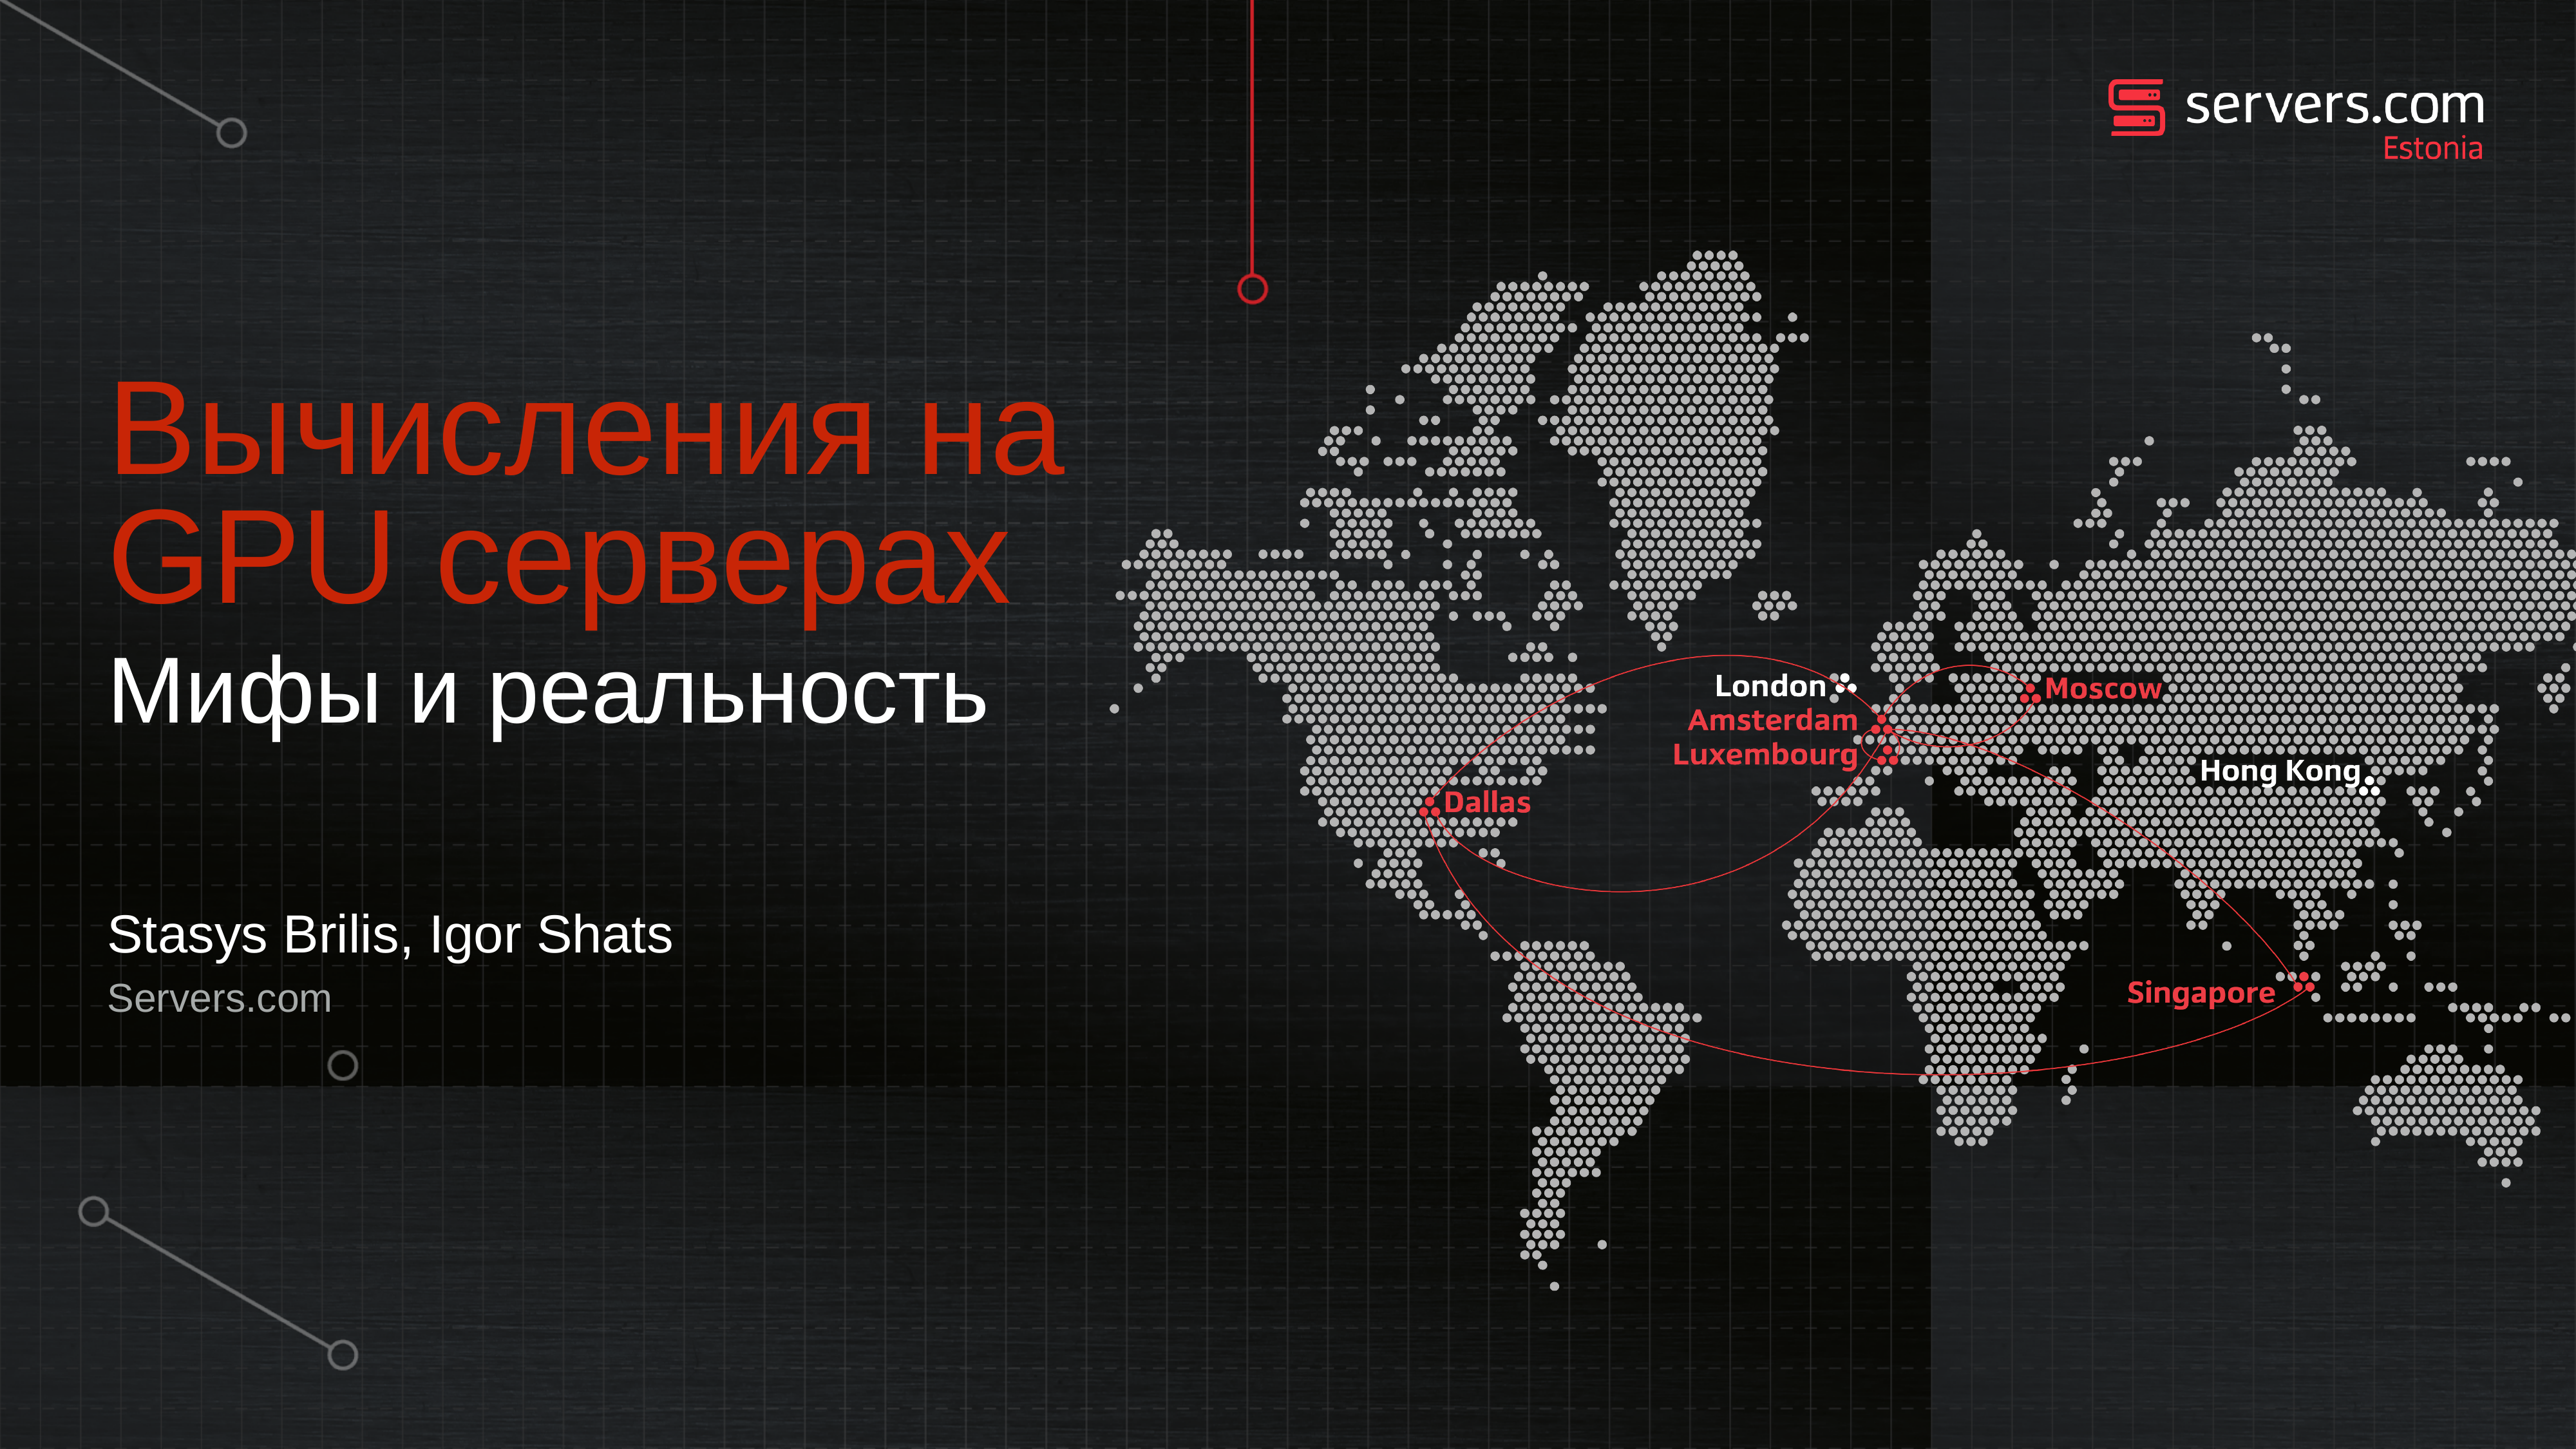

# Вычисления на GPU серверах
Мифы и реальность
Stasys Brilis, Igor Shats
Servers.com